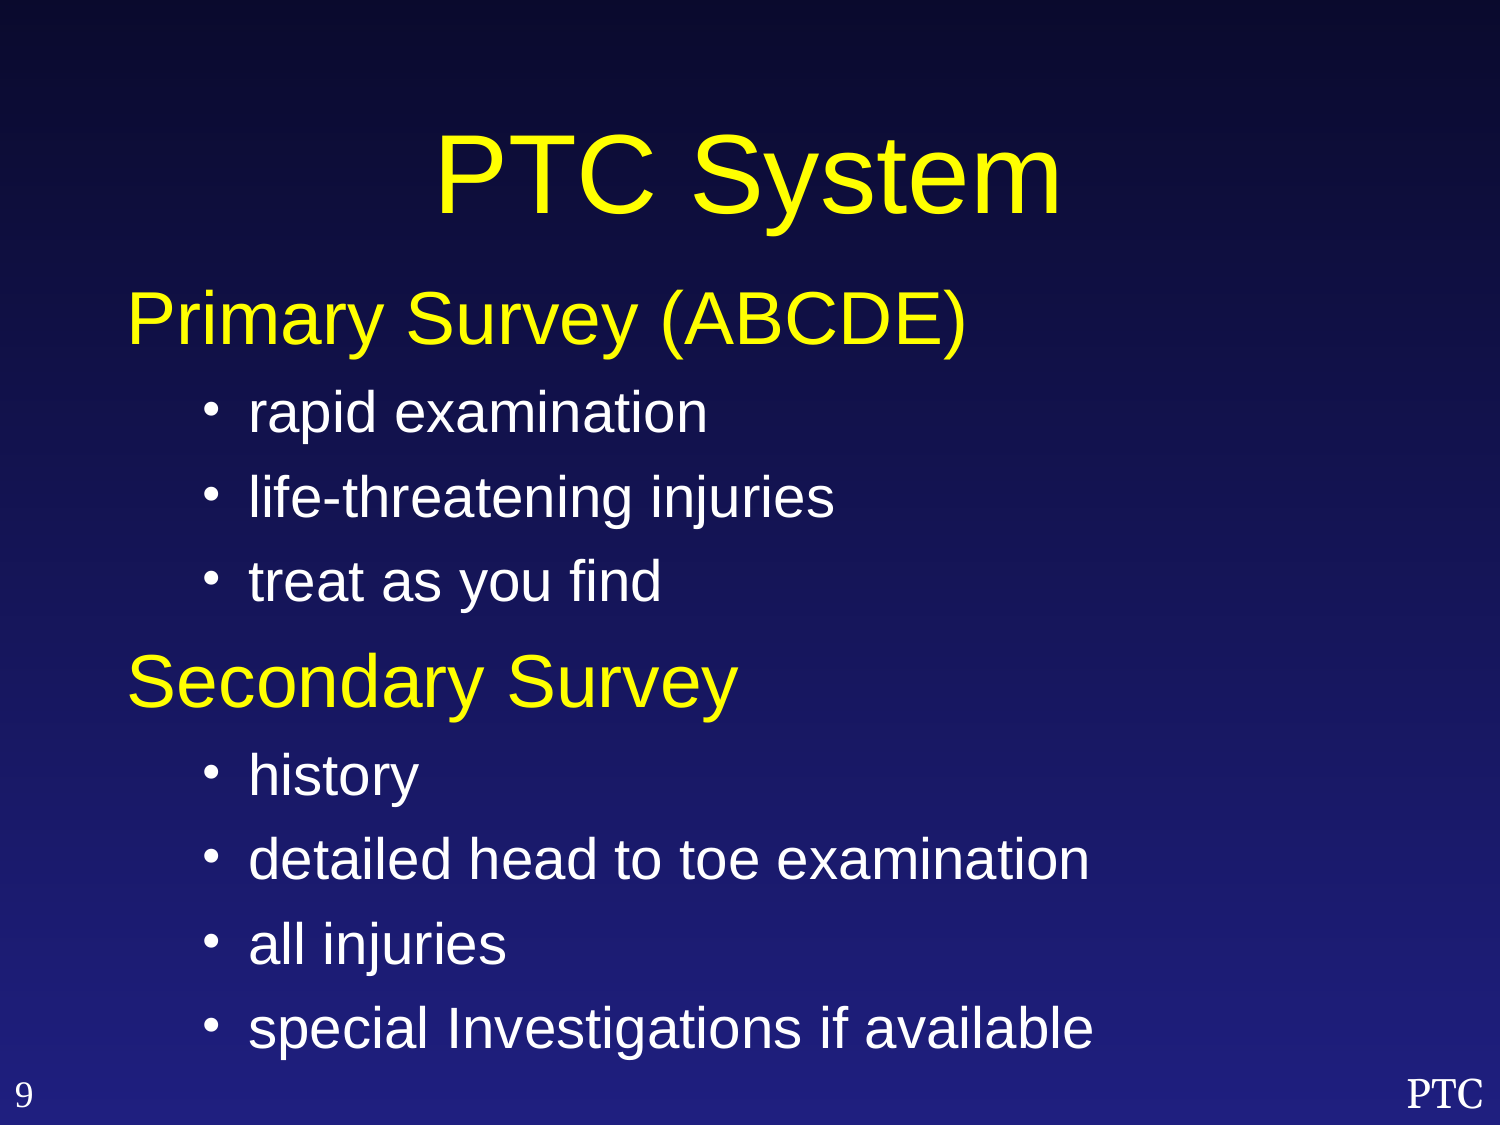

PTC System
Primary Survey (ABCDE)
rapid examination
life-threatening injuries
treat as you find
Secondary Survey
history
detailed head to toe examination
all injuries
special Investigations if available
9